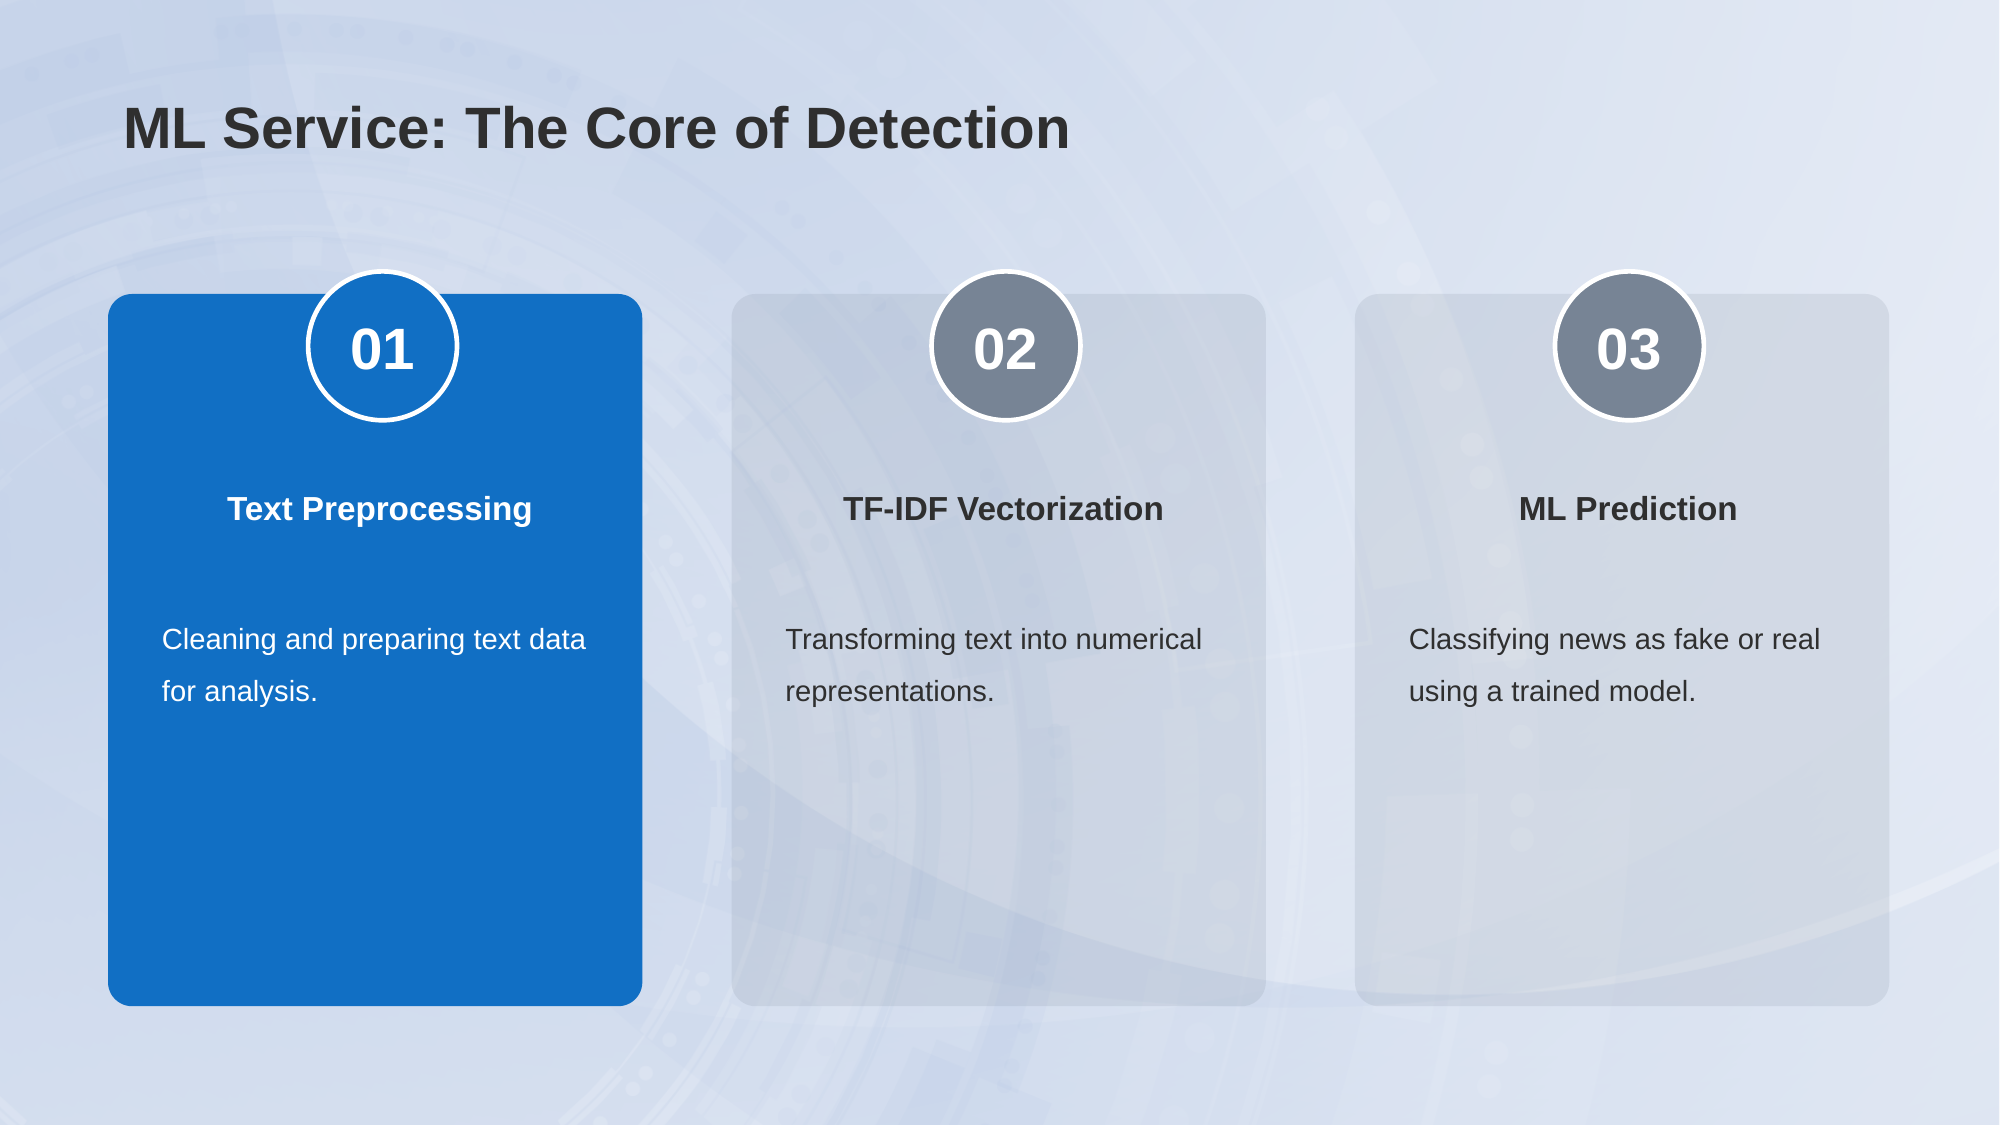

# ML Service: The Core of Detection
02
03
01

Text Preprocessing
TF-IDF Vectorization
ML Prediction
Cleaning and preparing text data for analysis.
Transforming text into numerical representations.
Classifying news as fake or real using a trained model.